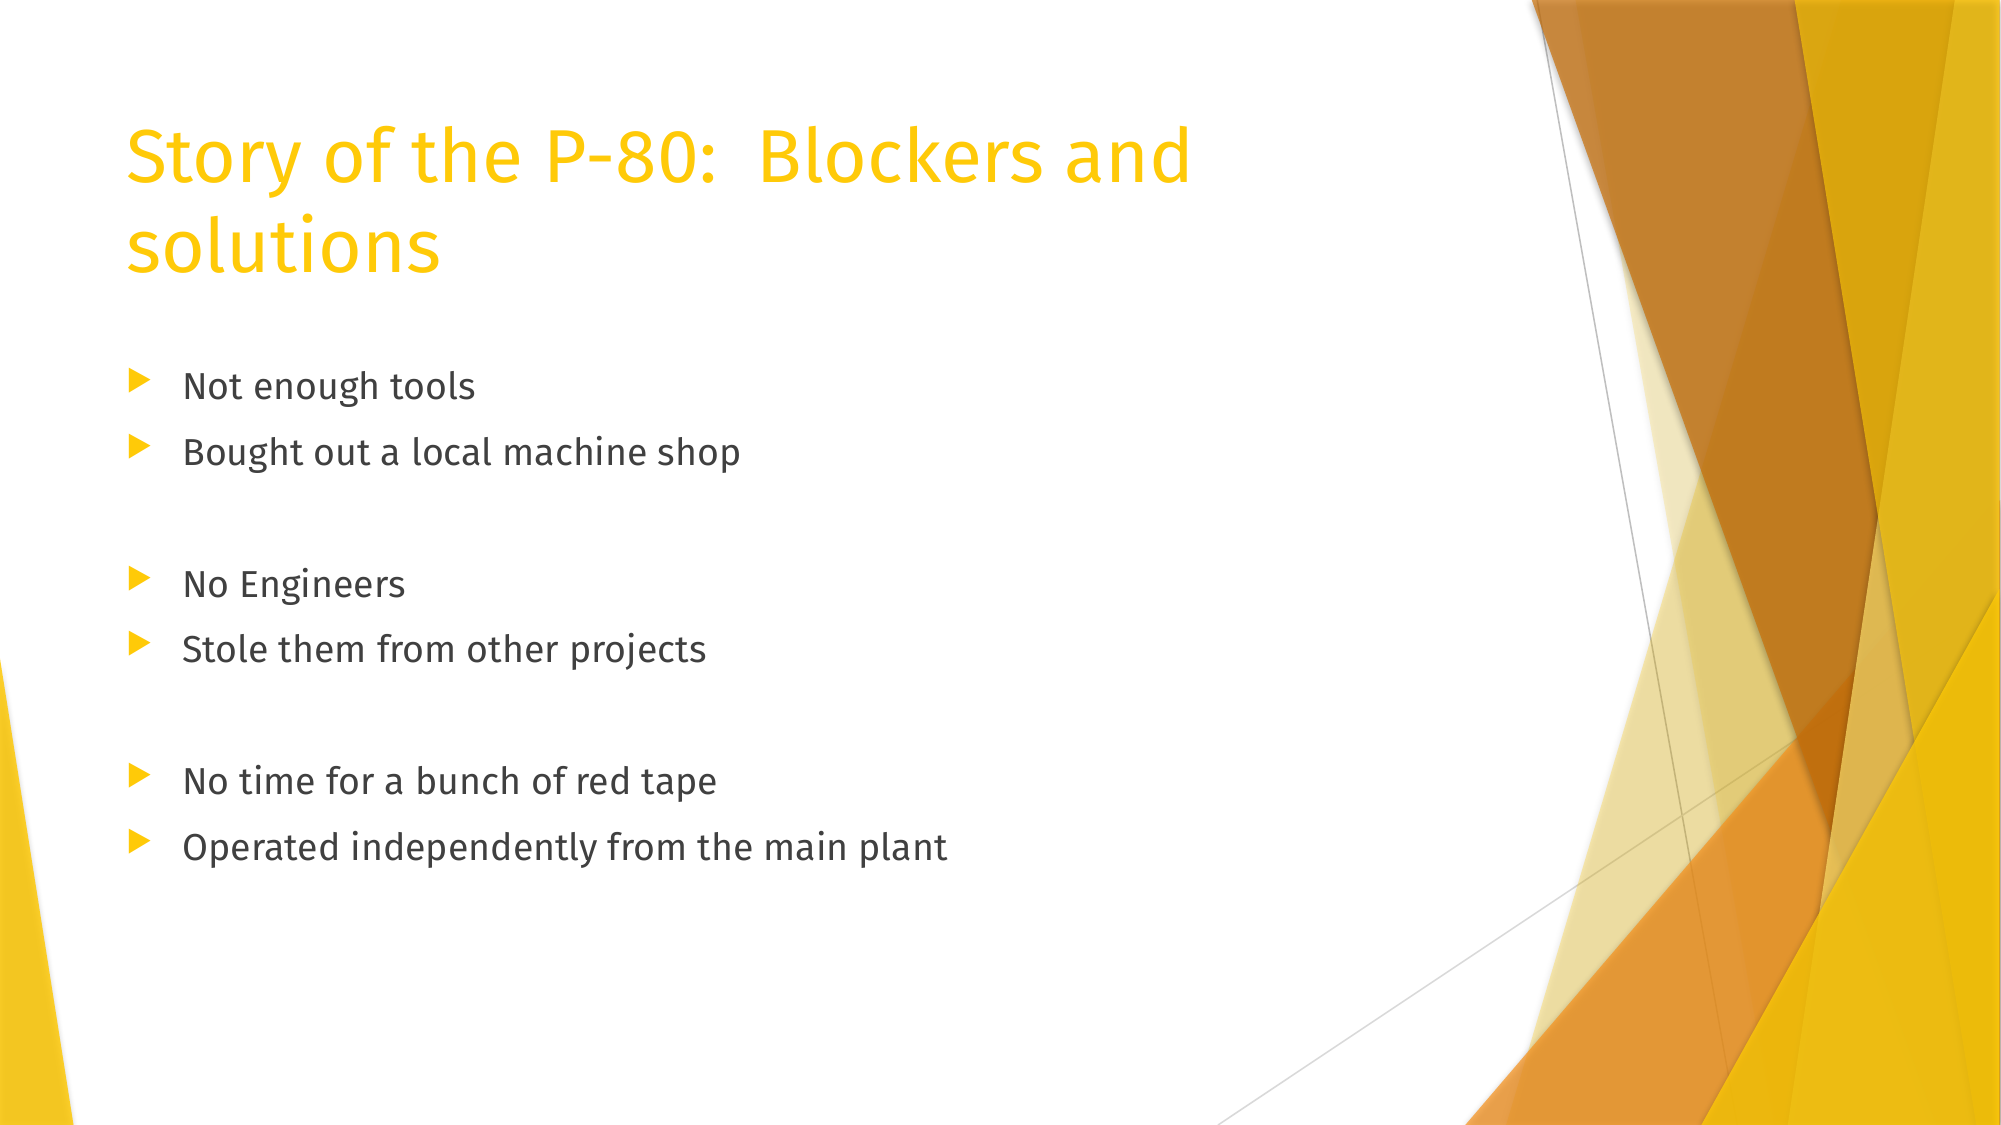

# Story of the P-80:  Blockers and solutions
Not enough tools
Bought out a local machine shop

No Engineers
Stole them from other projects

No time for a bunch of red tape
Operated independently from the main plant